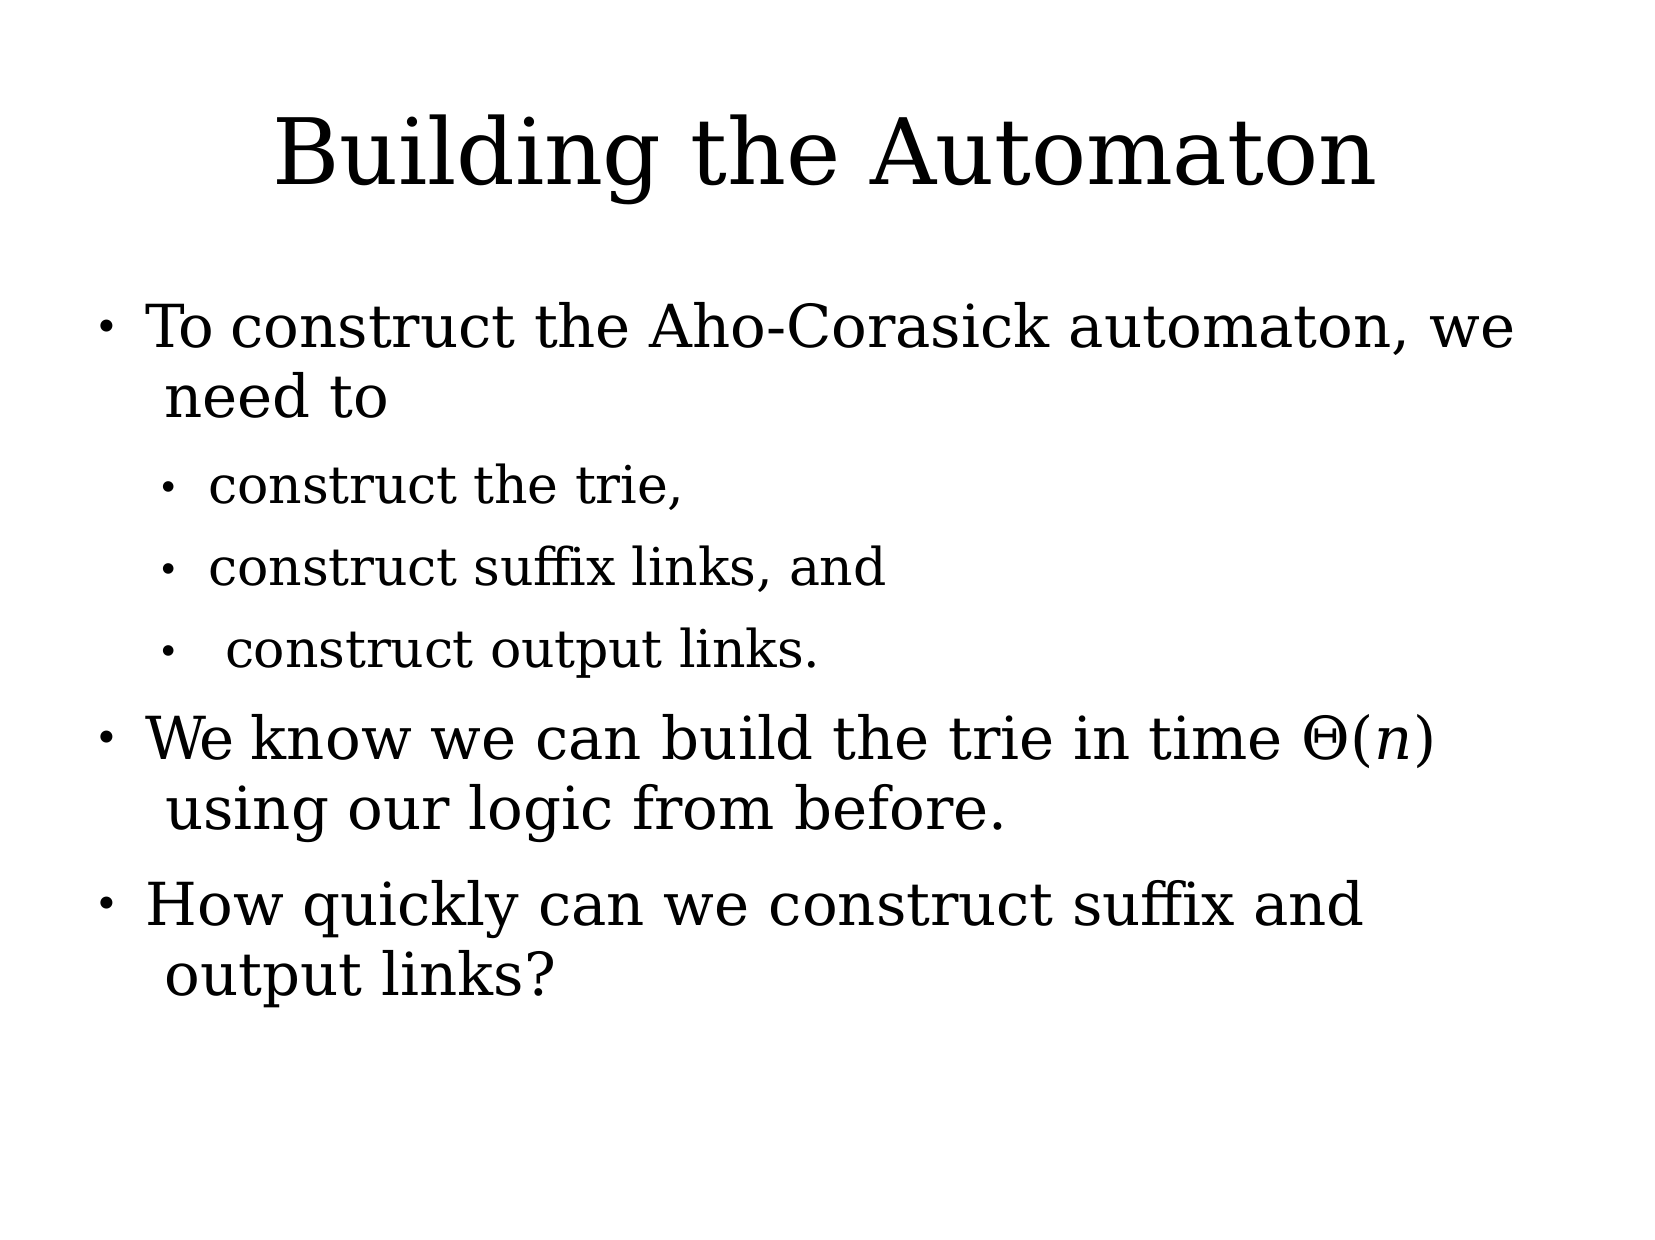

# Building the Automaton
To construct the Aho-Corasick automaton, we  need to
●
construct the trie,  construct suffix links, and  construct output links.
●
●
●
We know we can build the trie in time Θ(n)  using our logic from before.
How quickly can we construct suffix and  output links?
●
●